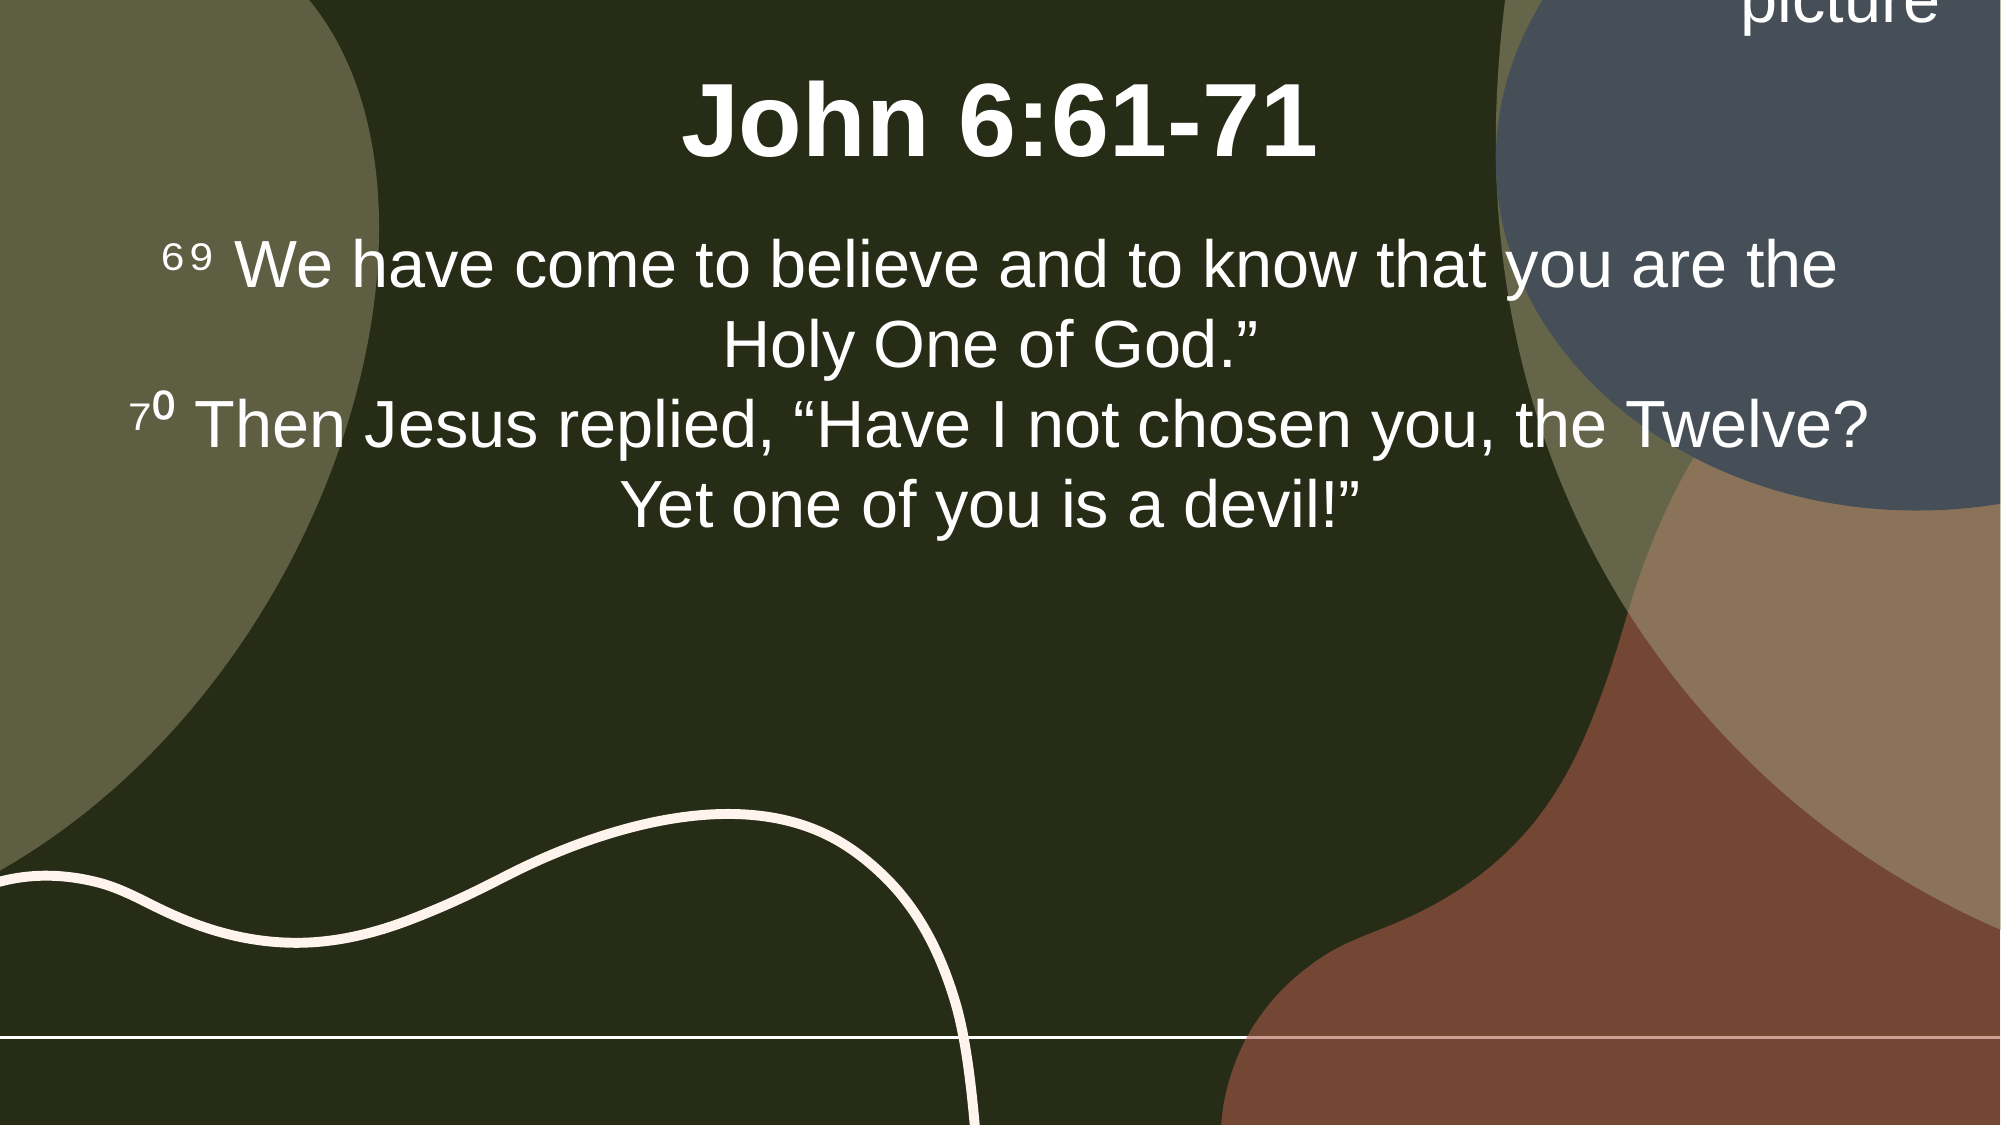

John 6:61-71
⁶⁹ We have come to believe and to know that you are the Holy One of God.”
⁷⁰ Then Jesus replied, “Have I not chosen you, the Twelve? Yet one of you is a devil!”